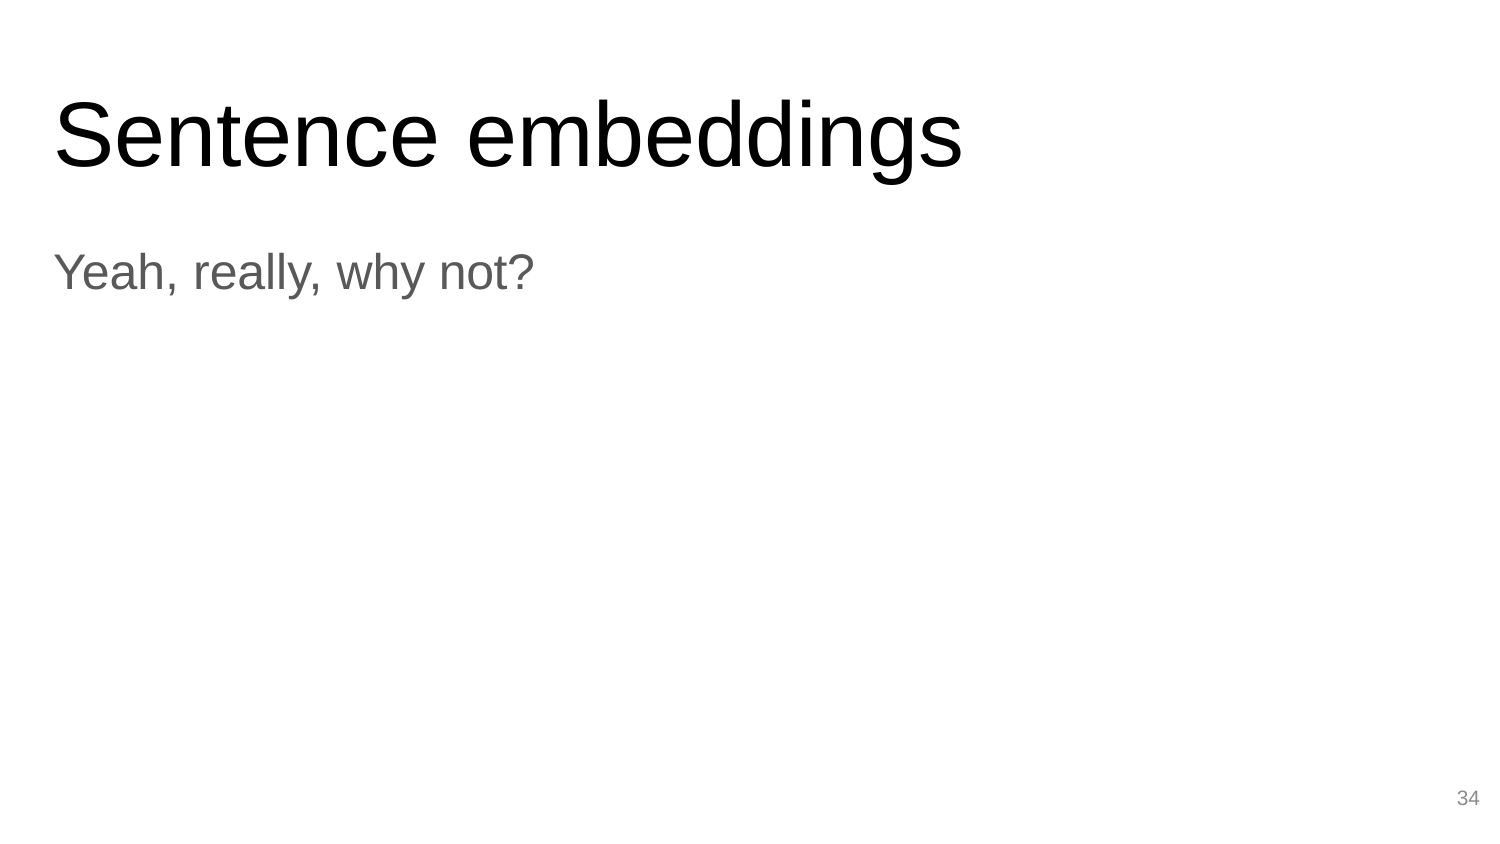

# Sentence embeddings
Yeah, really, why not?
34